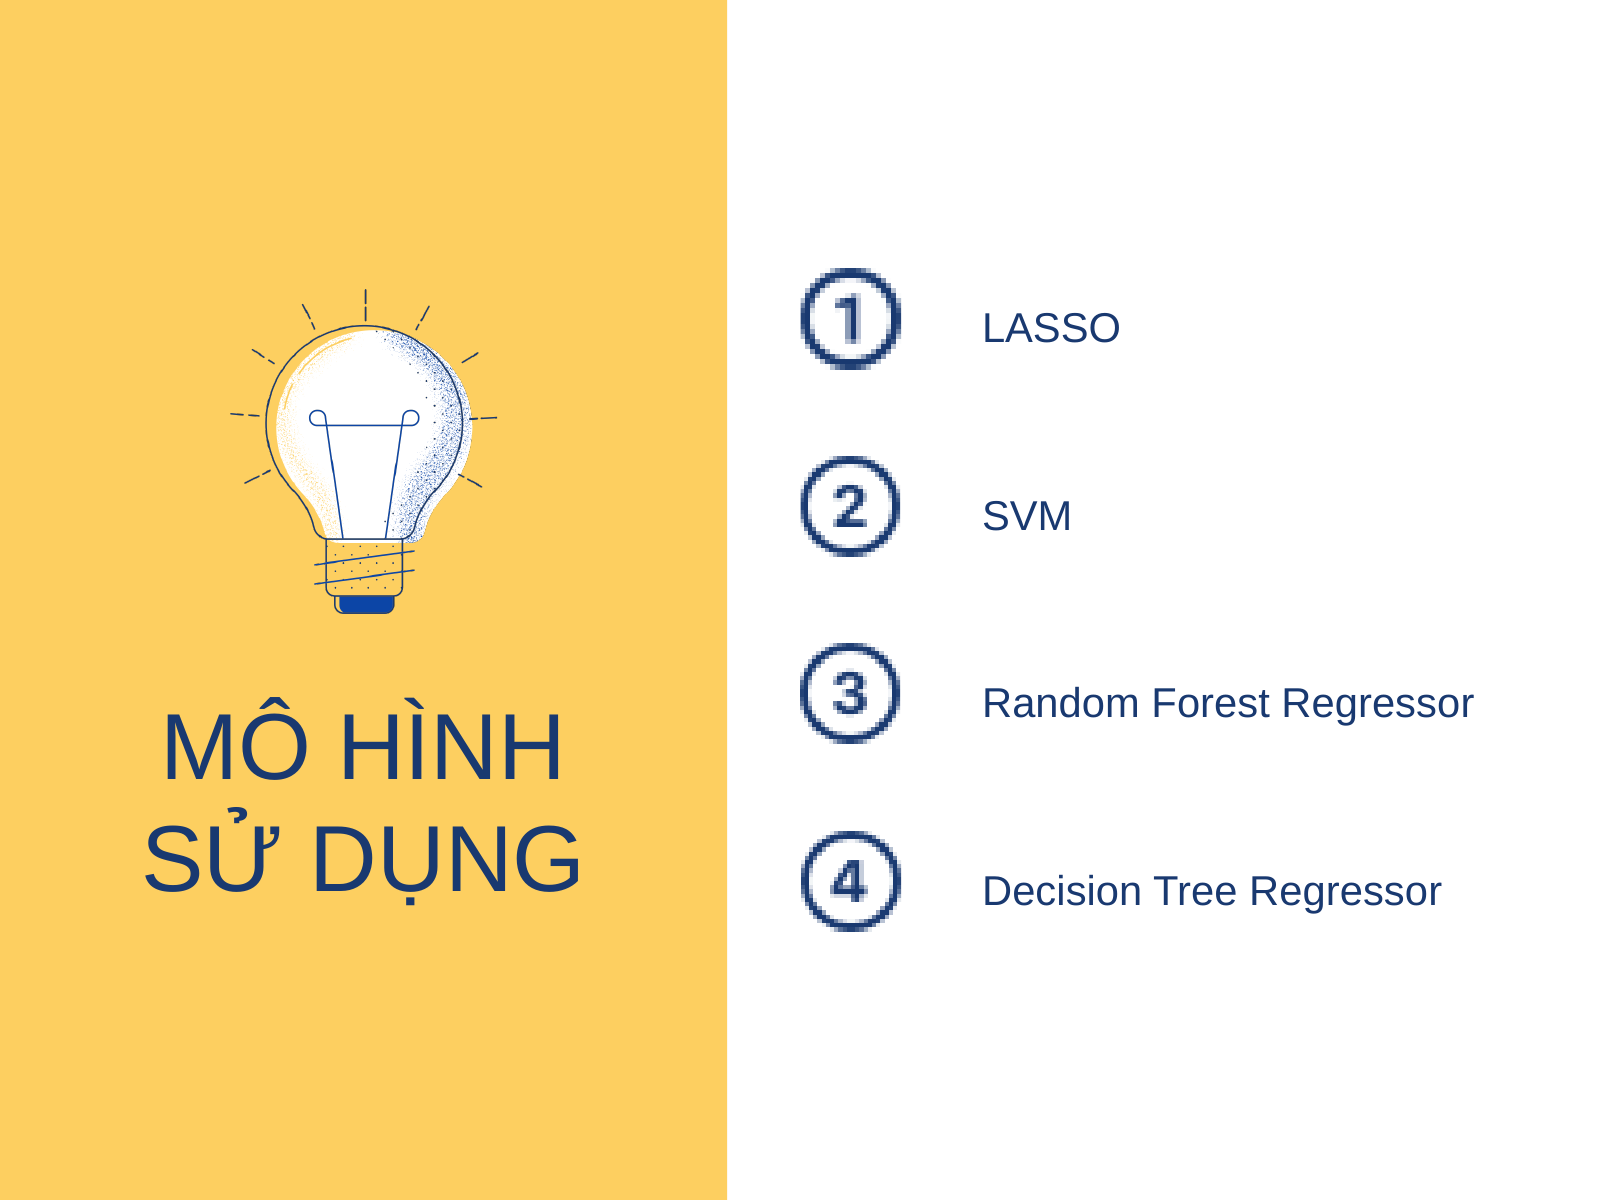

LASSO

SVM

Random Forest Regressor

Decision Tree Regressor

MÔ HÌNH
SỬ DỤNG